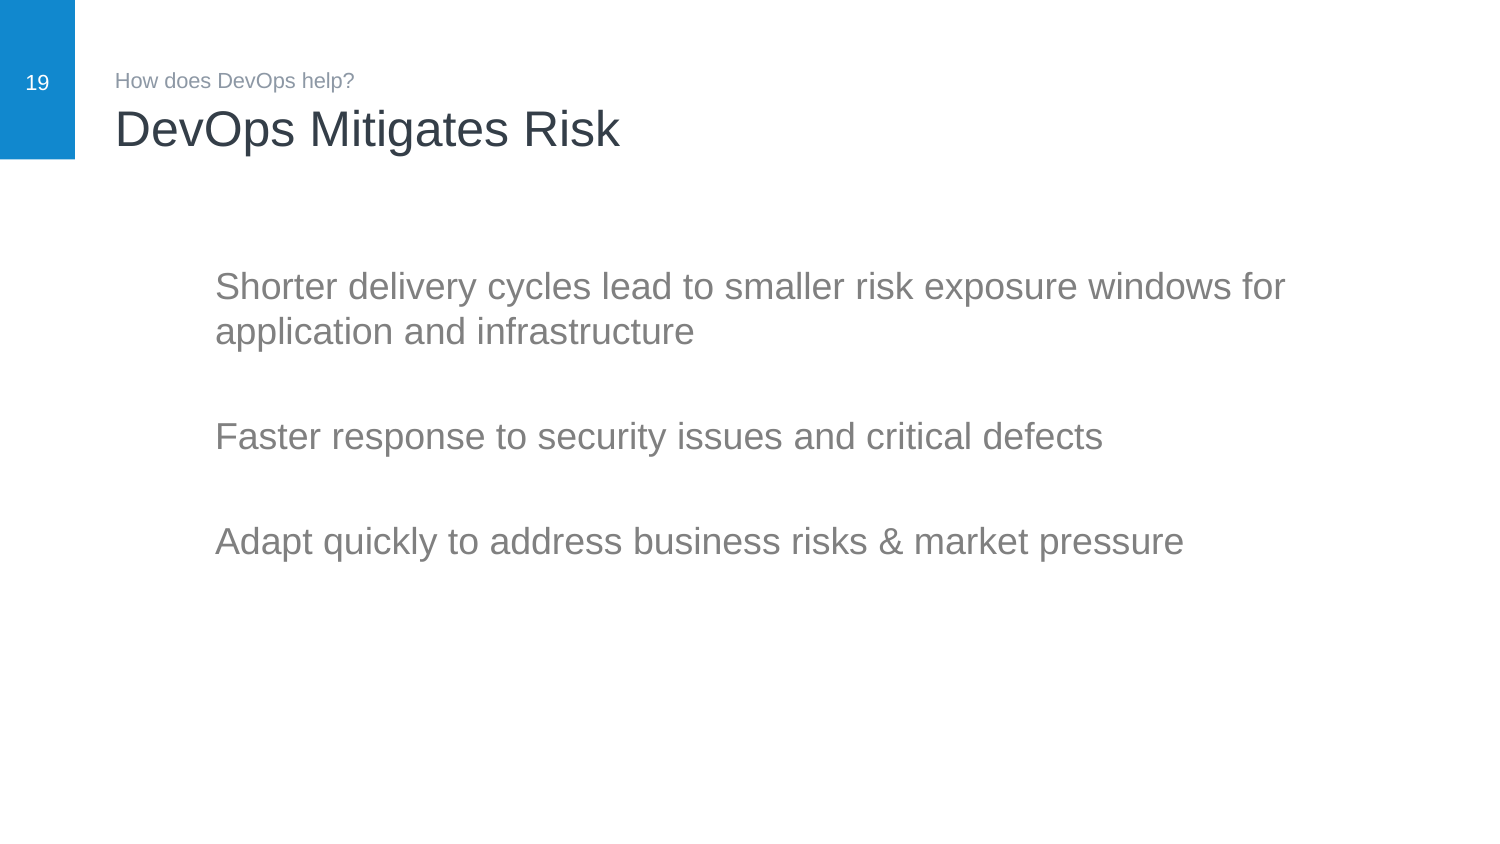

# DevOps Mitigates Risk
19
How does DevOps help?
Shorter delivery cycles lead to smaller risk exposure windows for application and infrastructure

Faster response to security issues and critical defects

Adapt quickly to address business risks & market pressure